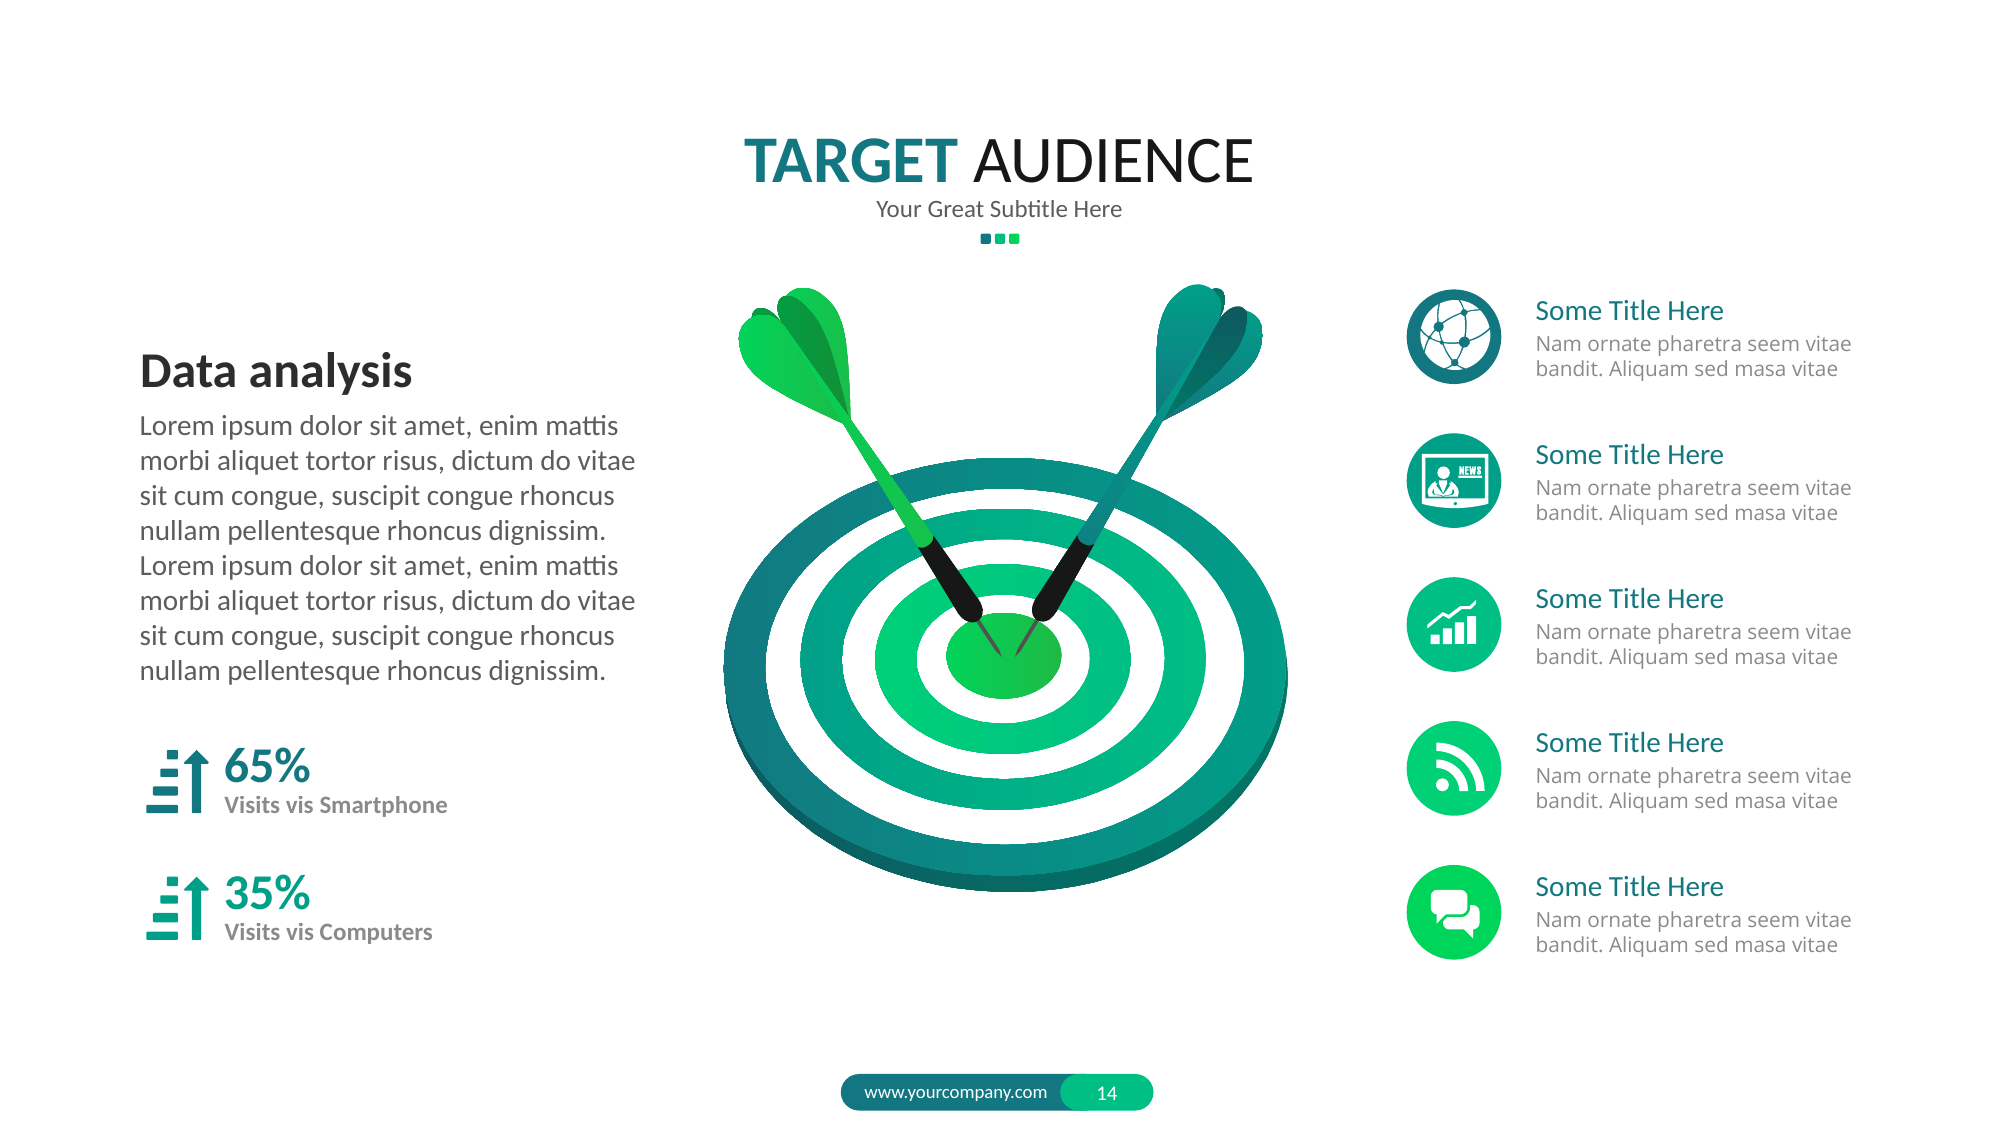

TARGET AUDIENCE
Your Great Subtitle Here

Some Title Here
Nam ornate pharetra seem vitae bandit. Aliquam sed masa vitae

Data analysis
Lorem ipsum dolor sit amet, enim mattis morbi aliquet tortor risus, dictum do vitae sit cum congue, suscipit congue rhoncus nullam pellentesque rhoncus dignissim. Lorem ipsum dolor sit amet, enim mattis morbi aliquet tortor risus, dictum do vitae sit cum congue, suscipit congue rhoncus nullam pellentesque rhoncus dignissim.

Some Title Here
Nam ornate pharetra seem vitae bandit. Aliquam sed masa vitae

Some Title Here
Nam ornate pharetra seem vitae bandit. Aliquam sed masa vitae

Some Title Here
Nam ornate pharetra seem vitae bandit. Aliquam sed masa vitae

65%

Visits vis Smartphone
35%
Some Title Here
Nam ornate pharetra seem vitae bandit. Aliquam sed masa vitae

Visits vis Computers
14
www.yourcompany.com